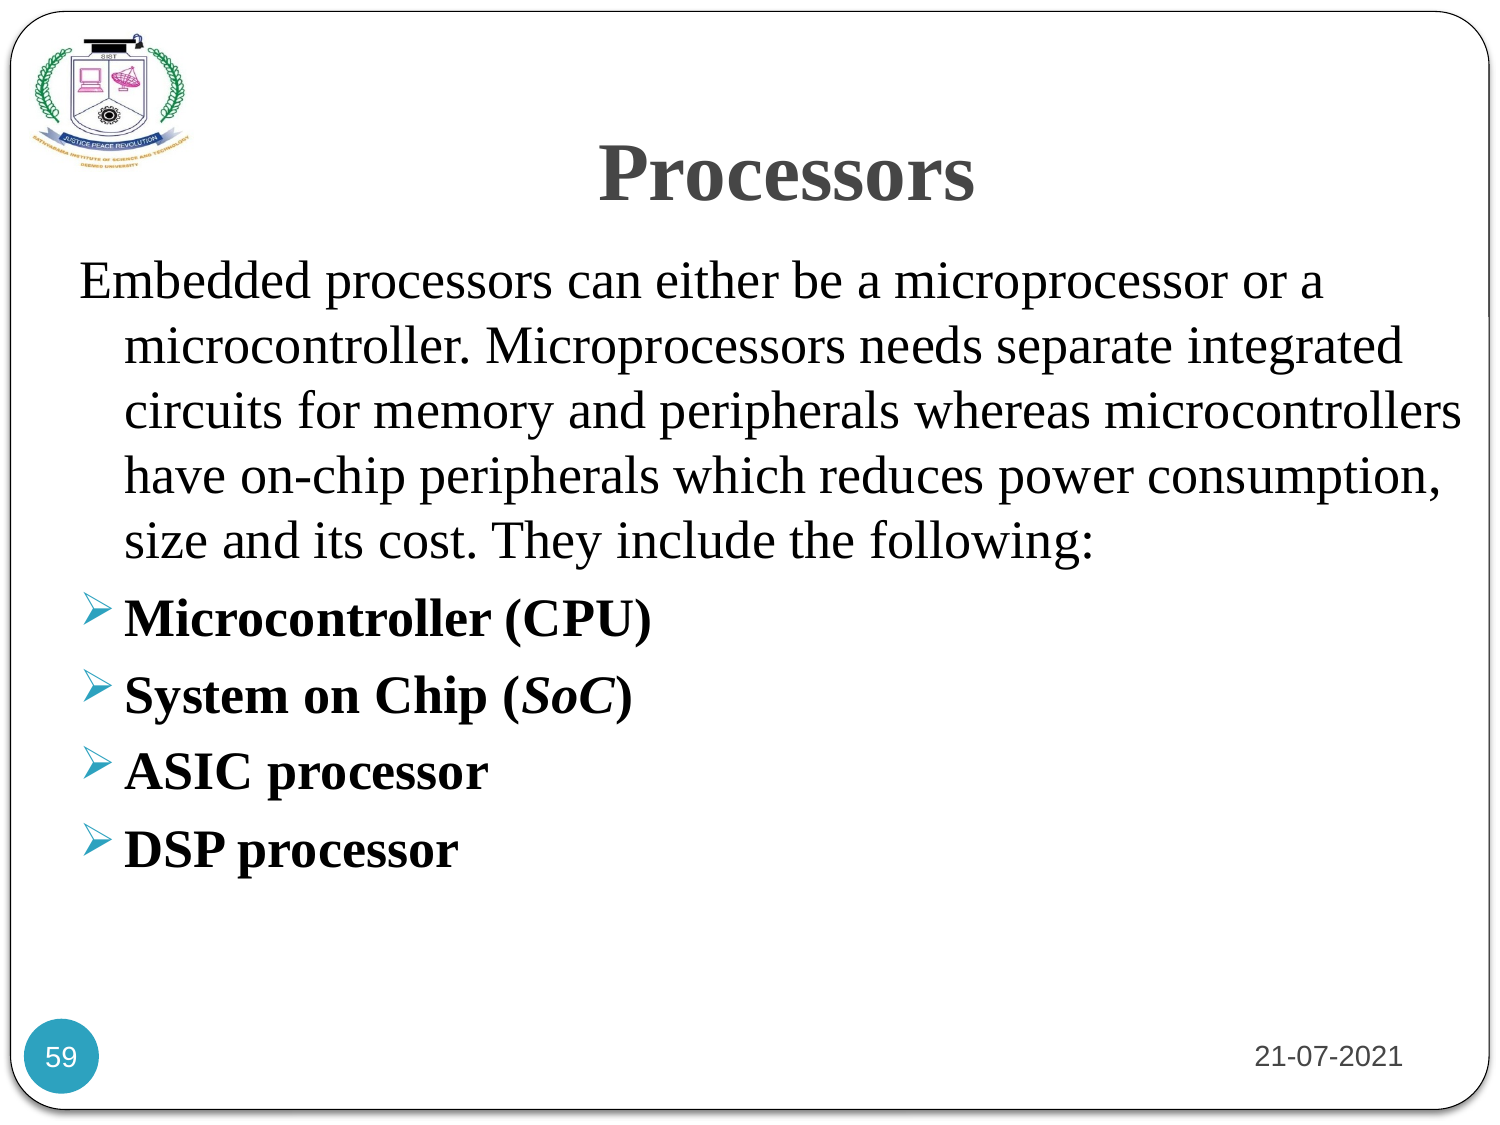

# Processors
Embedded processors can either be a microprocessor or a microcontroller. Microprocessors needs separate integrated circuits for memory and peripherals whereas microcontrollers have on-chip peripherals which reduces power consumption, size and its cost. They include the following:
Microcontroller (CPU)
System on Chip (SoC)
ASIC processor
DSP processor
21-07-2021
59